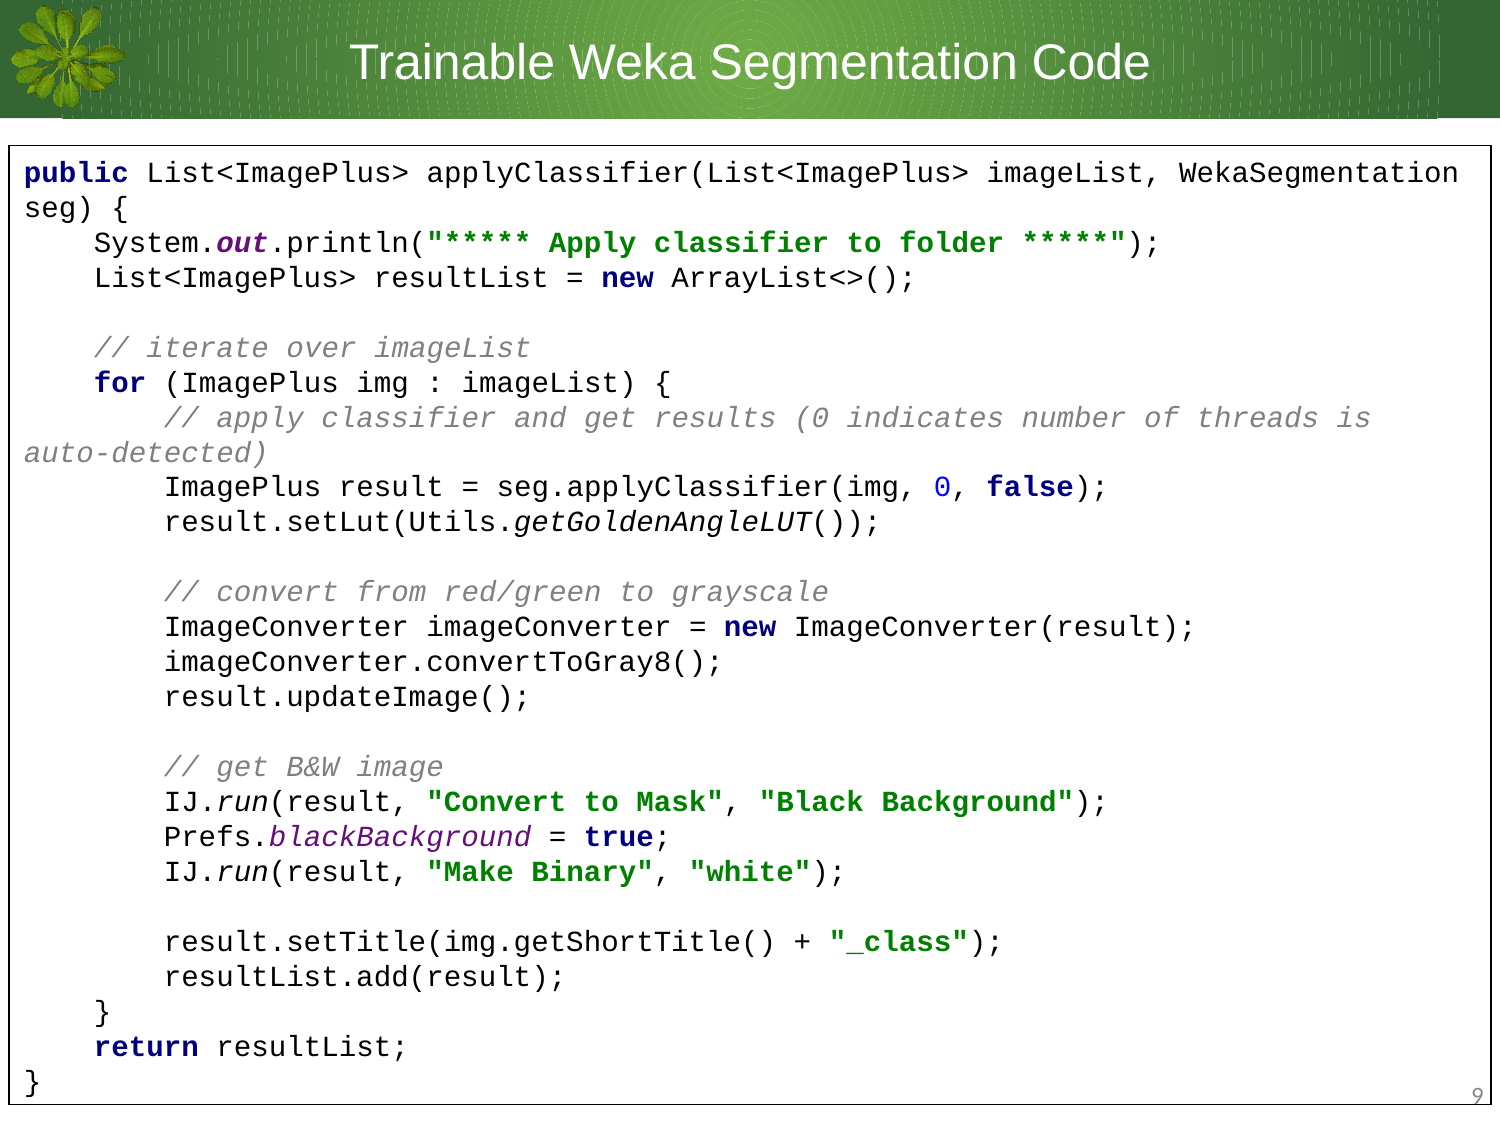

# Trainable Weka Segmentation Code
public List<ImagePlus> applyClassifier(List<ImagePlus> imageList, WekaSegmentation seg) {
    System.out.println("***** Apply classifier to folder *****");
    List<ImagePlus> resultList = new ArrayList<>();
    // iterate over imageList
    for (ImagePlus img : imageList) {
        // apply classifier and get results (0 indicates number of threads is auto-detected)
        ImagePlus result = seg.applyClassifier(img, 0, false);
        result.setLut(Utils.getGoldenAngleLUT());
        // convert from red/green to grayscale
        ImageConverter imageConverter = new ImageConverter(result);
        imageConverter.convertToGray8();
        result.updateImage();
        // get B&W image
        IJ.run(result, "Convert to Mask", "Black Background");
        Prefs.blackBackground = true;
        IJ.run(result, "Make Binary", "white");
        result.setTitle(img.getShortTitle() + "_class");
        resultList.add(result);
    }
    return resultList;
}
9